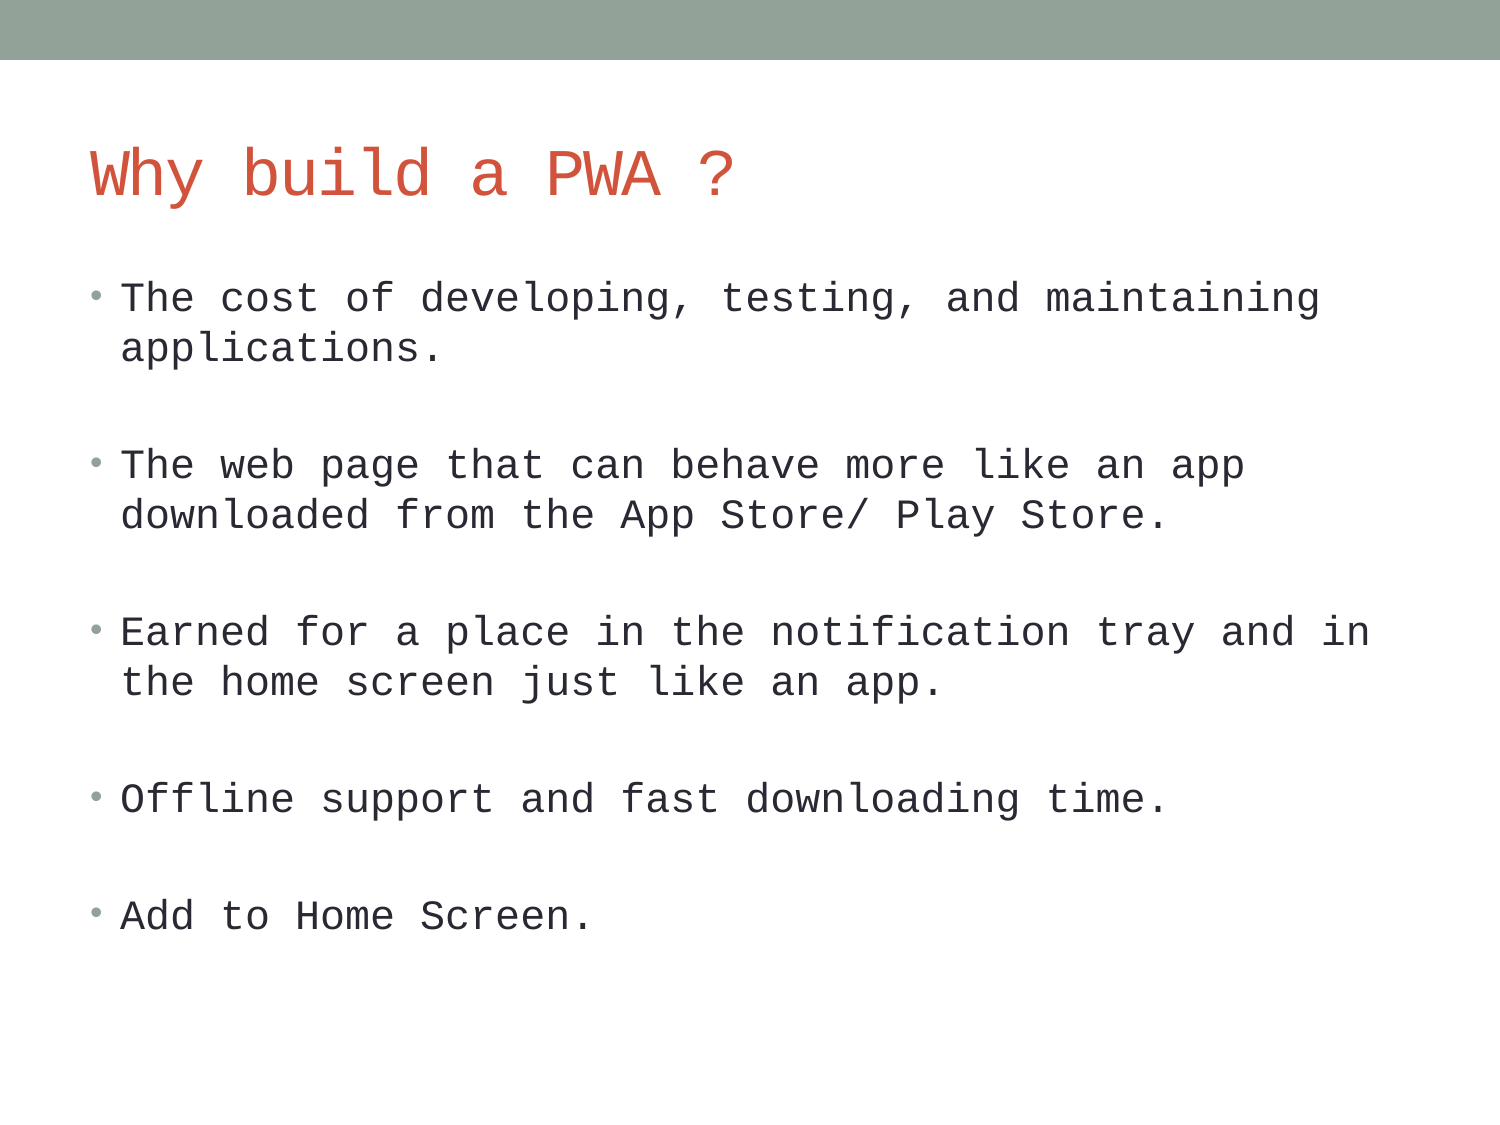

# Why build a PWA ?
The cost of developing, testing, and maintaining applications.

The web page that can behave more like an app downloaded from the App Store/ Play Store.

Earned for a place in the notification tray and in the home screen just like an app.

Offline support and fast downloading time.

Add to Home Screen.